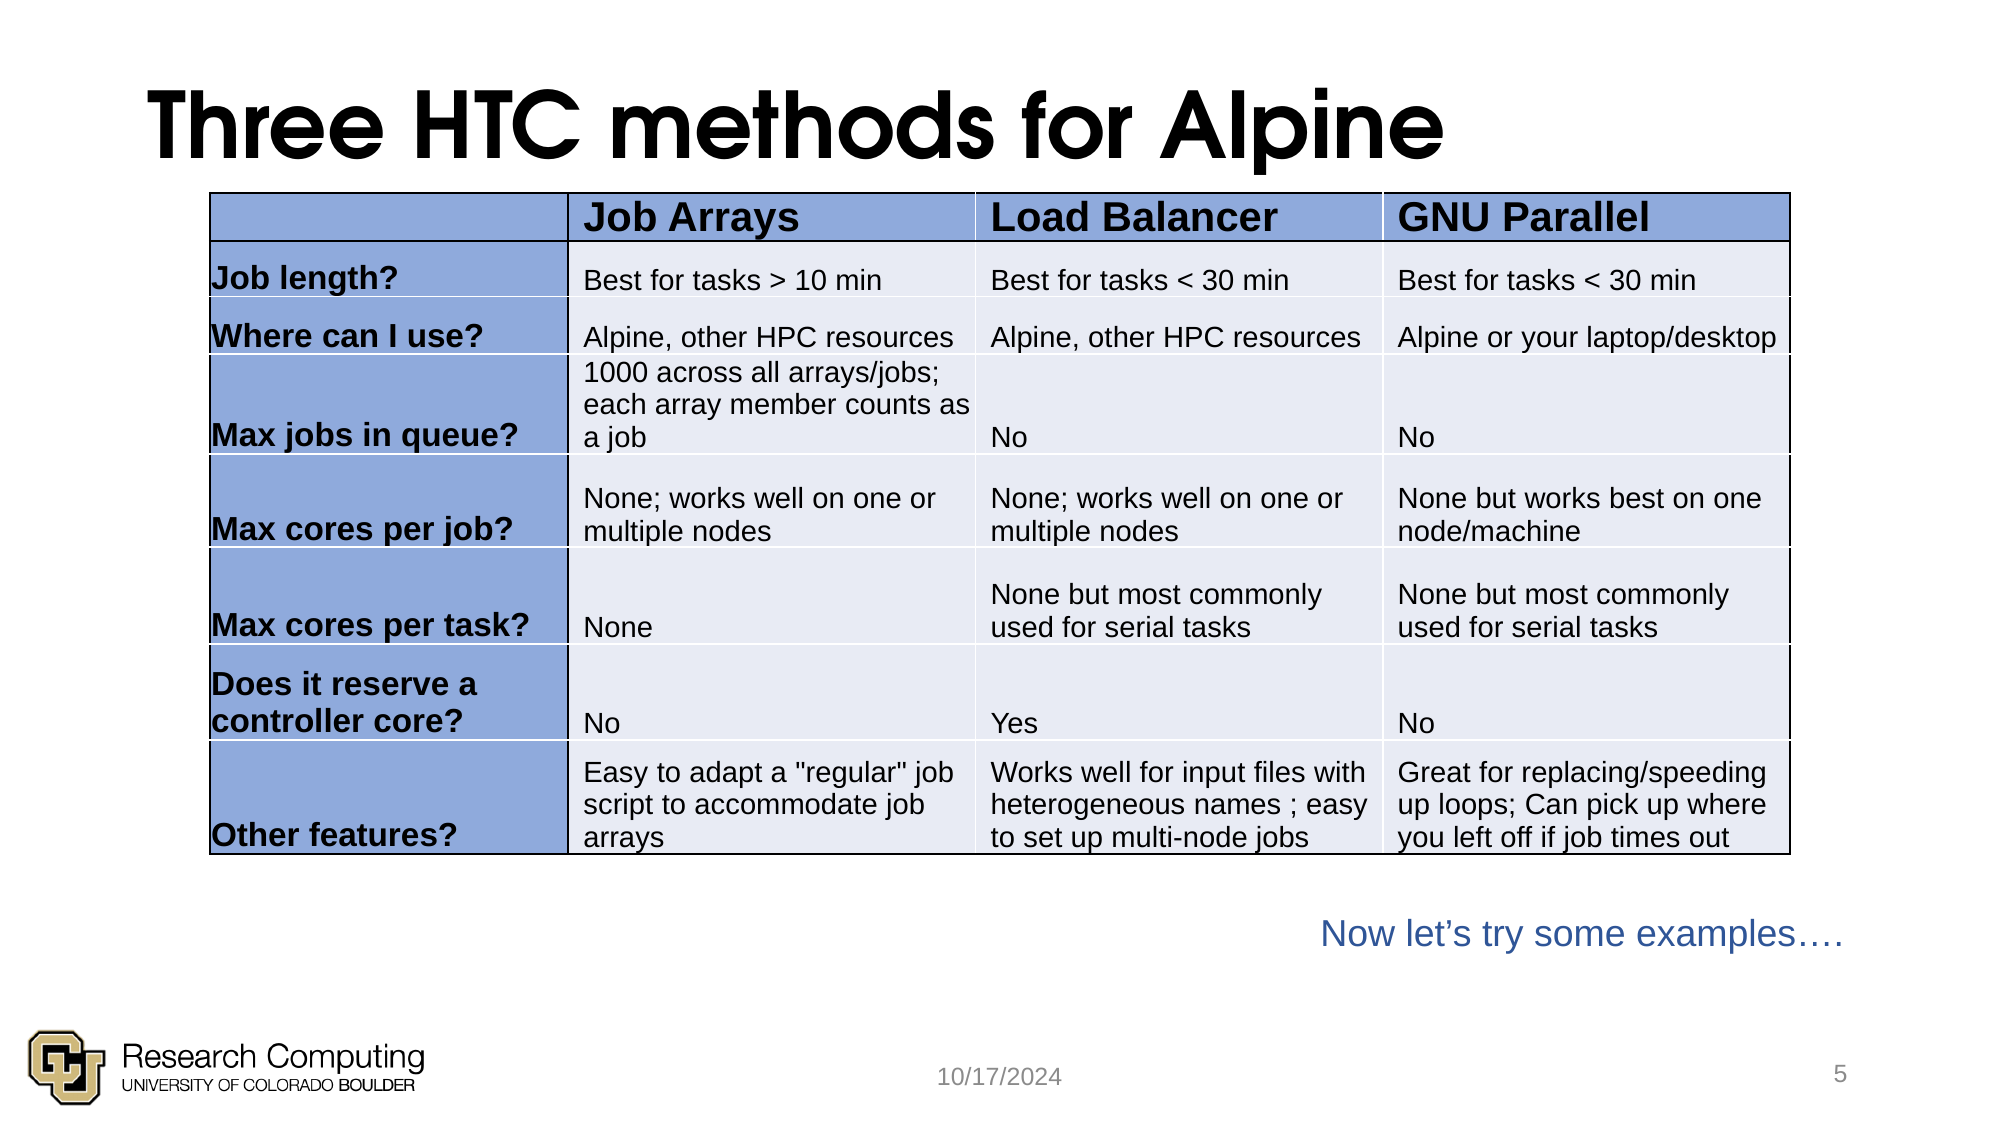

# Three HTC methods for Alpine
|  | Job Arrays | Load Balancer | GNU Parallel |
| --- | --- | --- | --- |
| Job length? | Best for tasks > 10 min | Best for tasks < 30 min | Best for tasks < 30 min |
| Where can I use? | Alpine, other HPC resources | Alpine, other HPC resources | Alpine or your laptop/desktop |
| Max jobs in queue? | 1000 across all arrays/jobs; each array member counts as a job | No | No |
| Max cores per job? | None; works well on one or multiple nodes | None; works well on one or multiple nodes | None but works best on one node/machine |
| Max cores per task? | None | None but most commonly used for serial tasks | None but most commonly used for serial tasks |
| Does it reserve a controller core? | No | Yes | No |
| Other features? | Easy to adapt a "regular" job script to accommodate job arrays | Works well for input files with heterogeneous names ; easy to set up multi-node jobs | Great for replacing/speeding up loops; Can pick up where you left off if job times out |
Now let’s try some examples….
5
10/17/2024